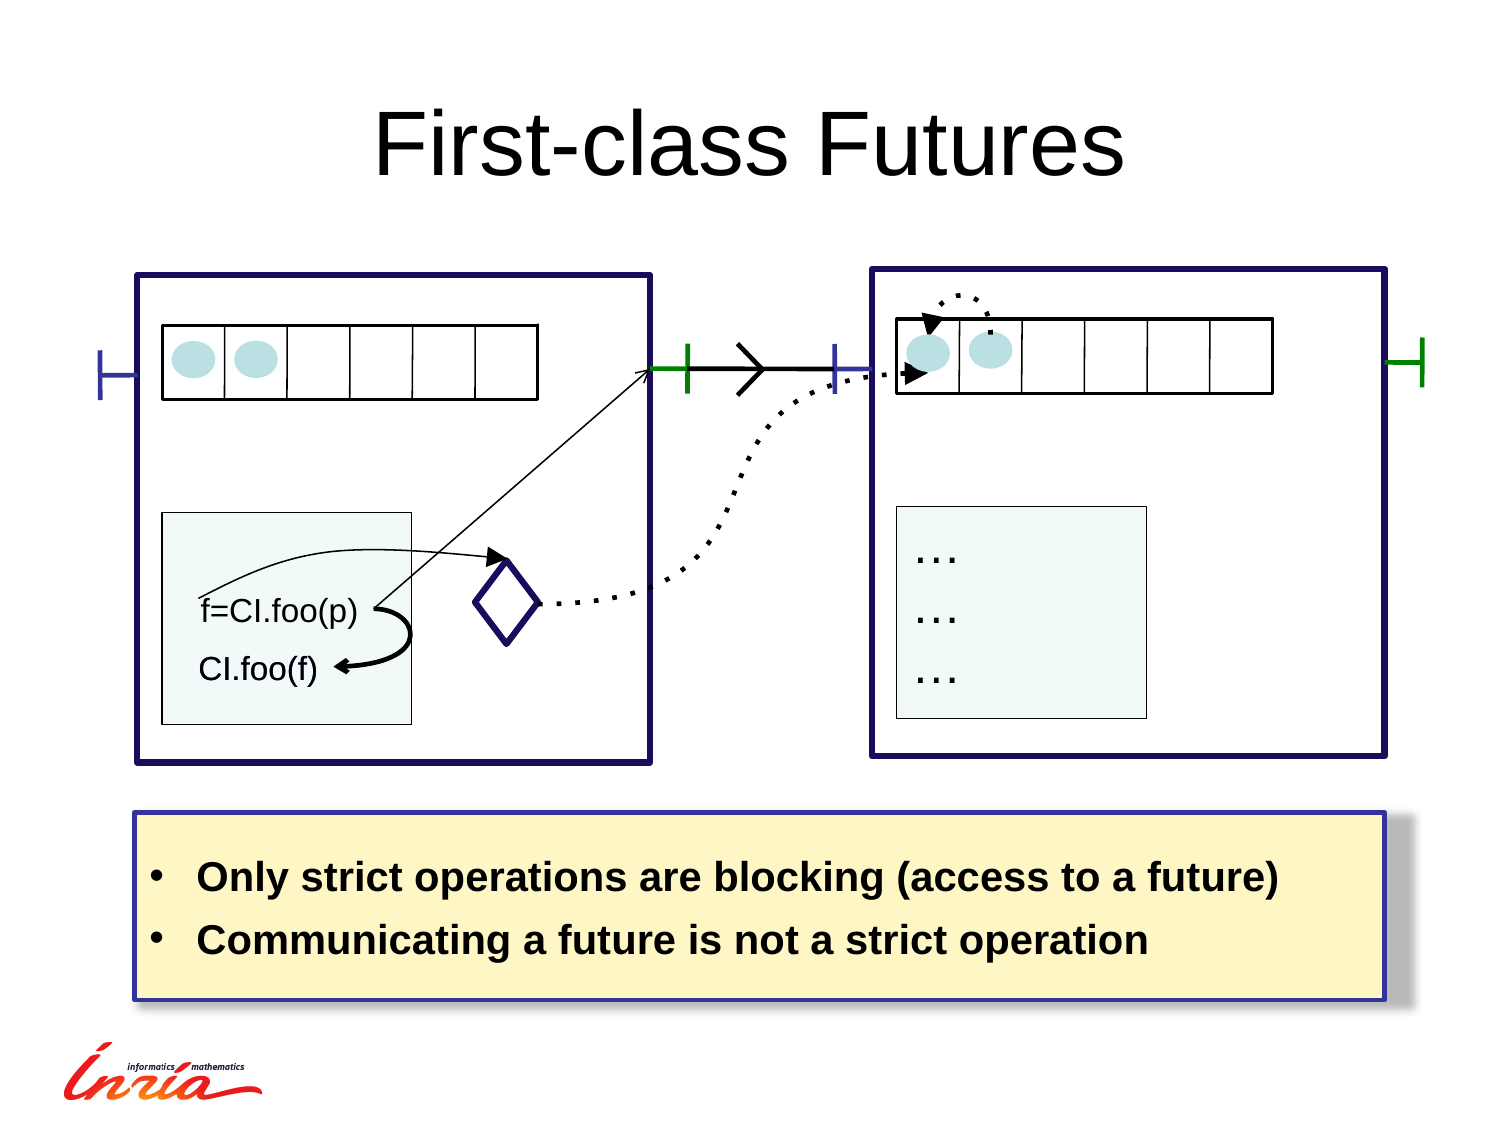

# First-class Futures

…
…
…

f=CI.foo(p)
CI.foo(f)
CI.foo(f)
 Only strict operations are blocking (access to a future)
 Communicating a future is not a strict operation